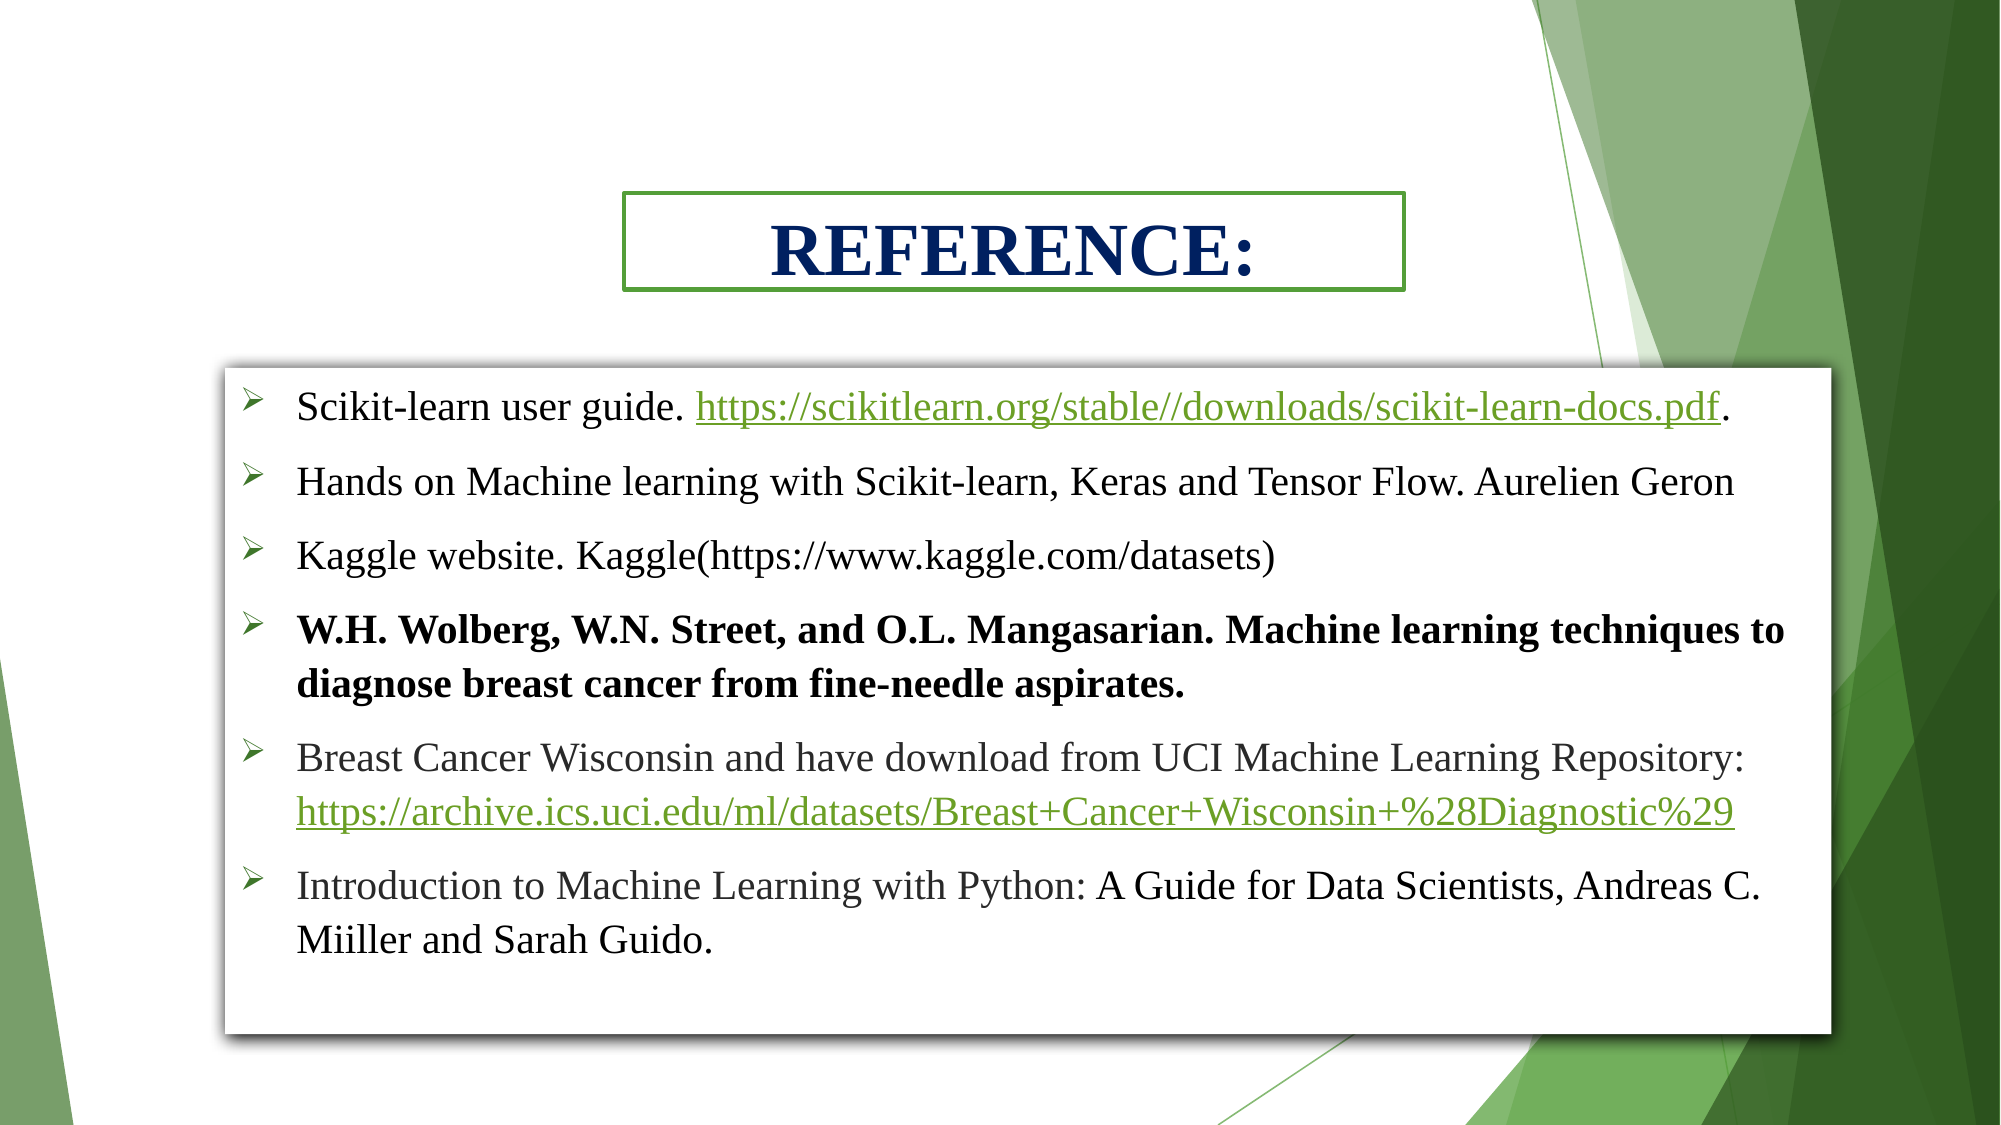

# REFERENCE:
Scikit-learn user guide. https://scikitlearn.org/stable//downloads/scikit-learn-docs.pdf.
Hands on Machine learning with Scikit-learn, Keras and Tensor Flow. Aurelien Geron
Kaggle website. Kaggle(https://www.kaggle.com/datasets)
W.H. Wolberg, W.N. Street, and O.L. Mangasarian. Machine learning techniques to diagnose breast cancer from fine-needle aspirates.
Breast Cancer Wisconsin and have download from UCI Machine Learning Repository: https://archive.ics.uci.edu/ml/datasets/Breast+Cancer+Wisconsin+%28Diagnostic%29
Introduction to Machine Learning with Python: A Guide for Data Scientists, Andreas C. Miiller and Sarah Guido.